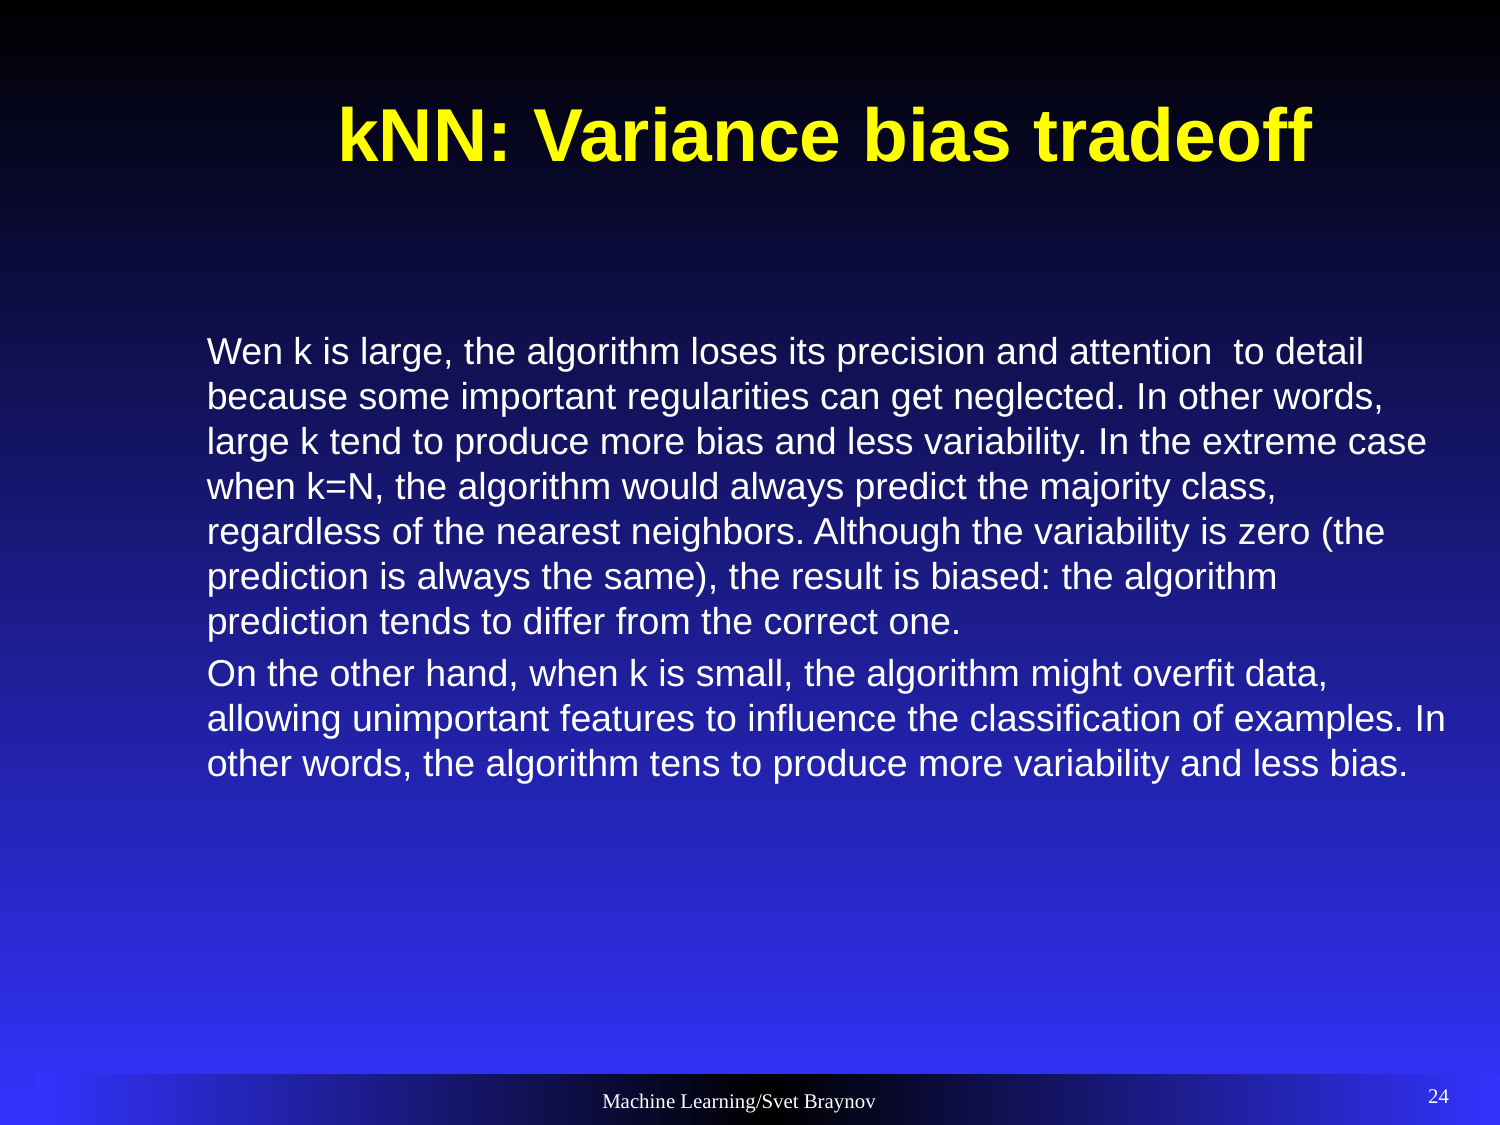

# kNN: Variance bias tradeoff
Wen k is large, the algorithm loses its precision and attention  to detail because some important regularities can get neglected. In other words, large k tend to produce more bias and less variability. In the extreme case when k=N, the algorithm would always predict the majority class, regardless of the nearest neighbors. Although the variability is zero (the prediction is always the same), the result is biased: the algorithm  prediction tends to differ from the correct one.
On the other hand, when k is small, the algorithm might overfit data, allowing unimportant features to influence the classification of examples. In other words, the algorithm tens to produce more variability and less bias.
24